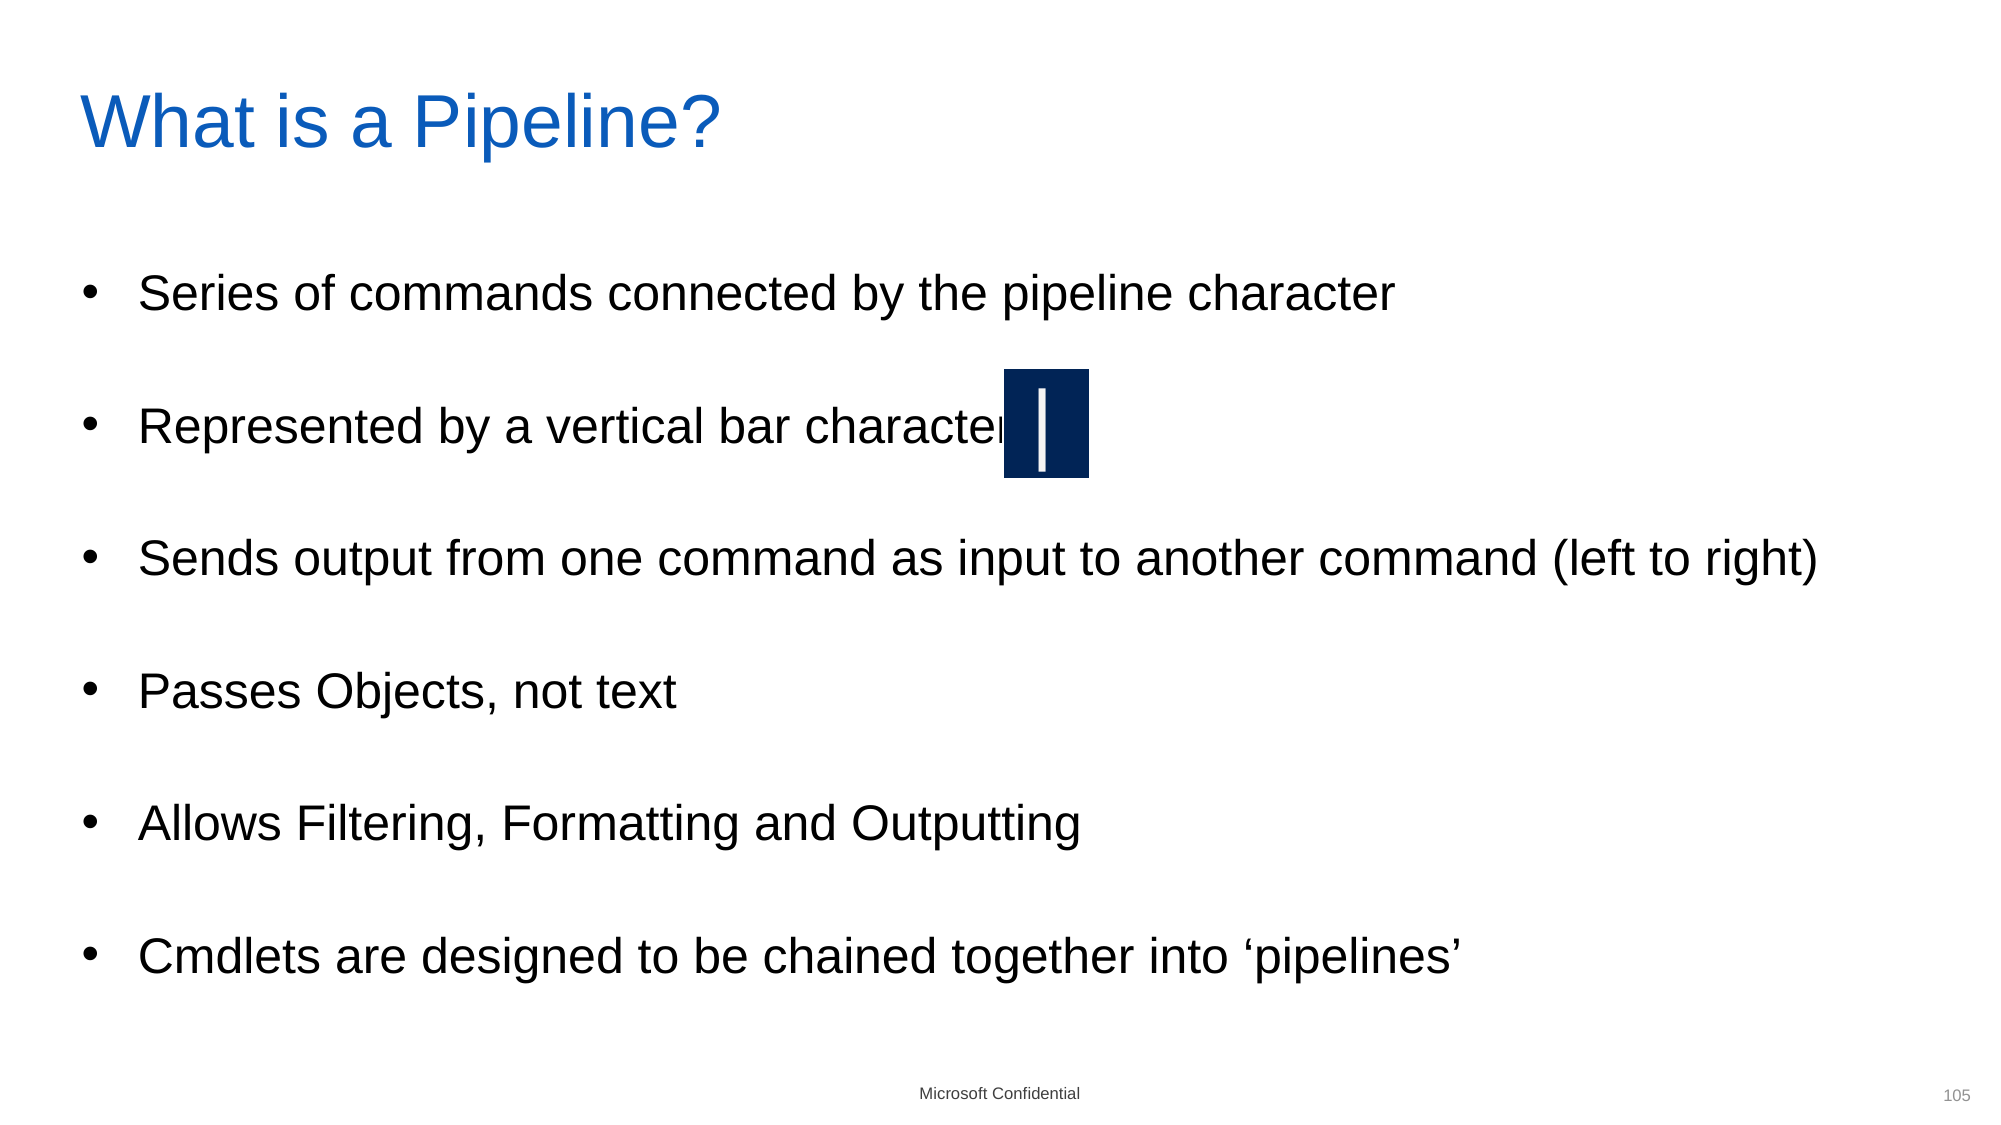

# What is a Pipeline?
Series of commands connected by the pipeline character

Represented by a vertical bar character

Sends output from one command as input to another command (left to right)

Passes Objects, not text

Allows Filtering, Formatting and Outputting

Cmdlets are designed to be chained together into ‘pipelines’
| | |
| --- |
105